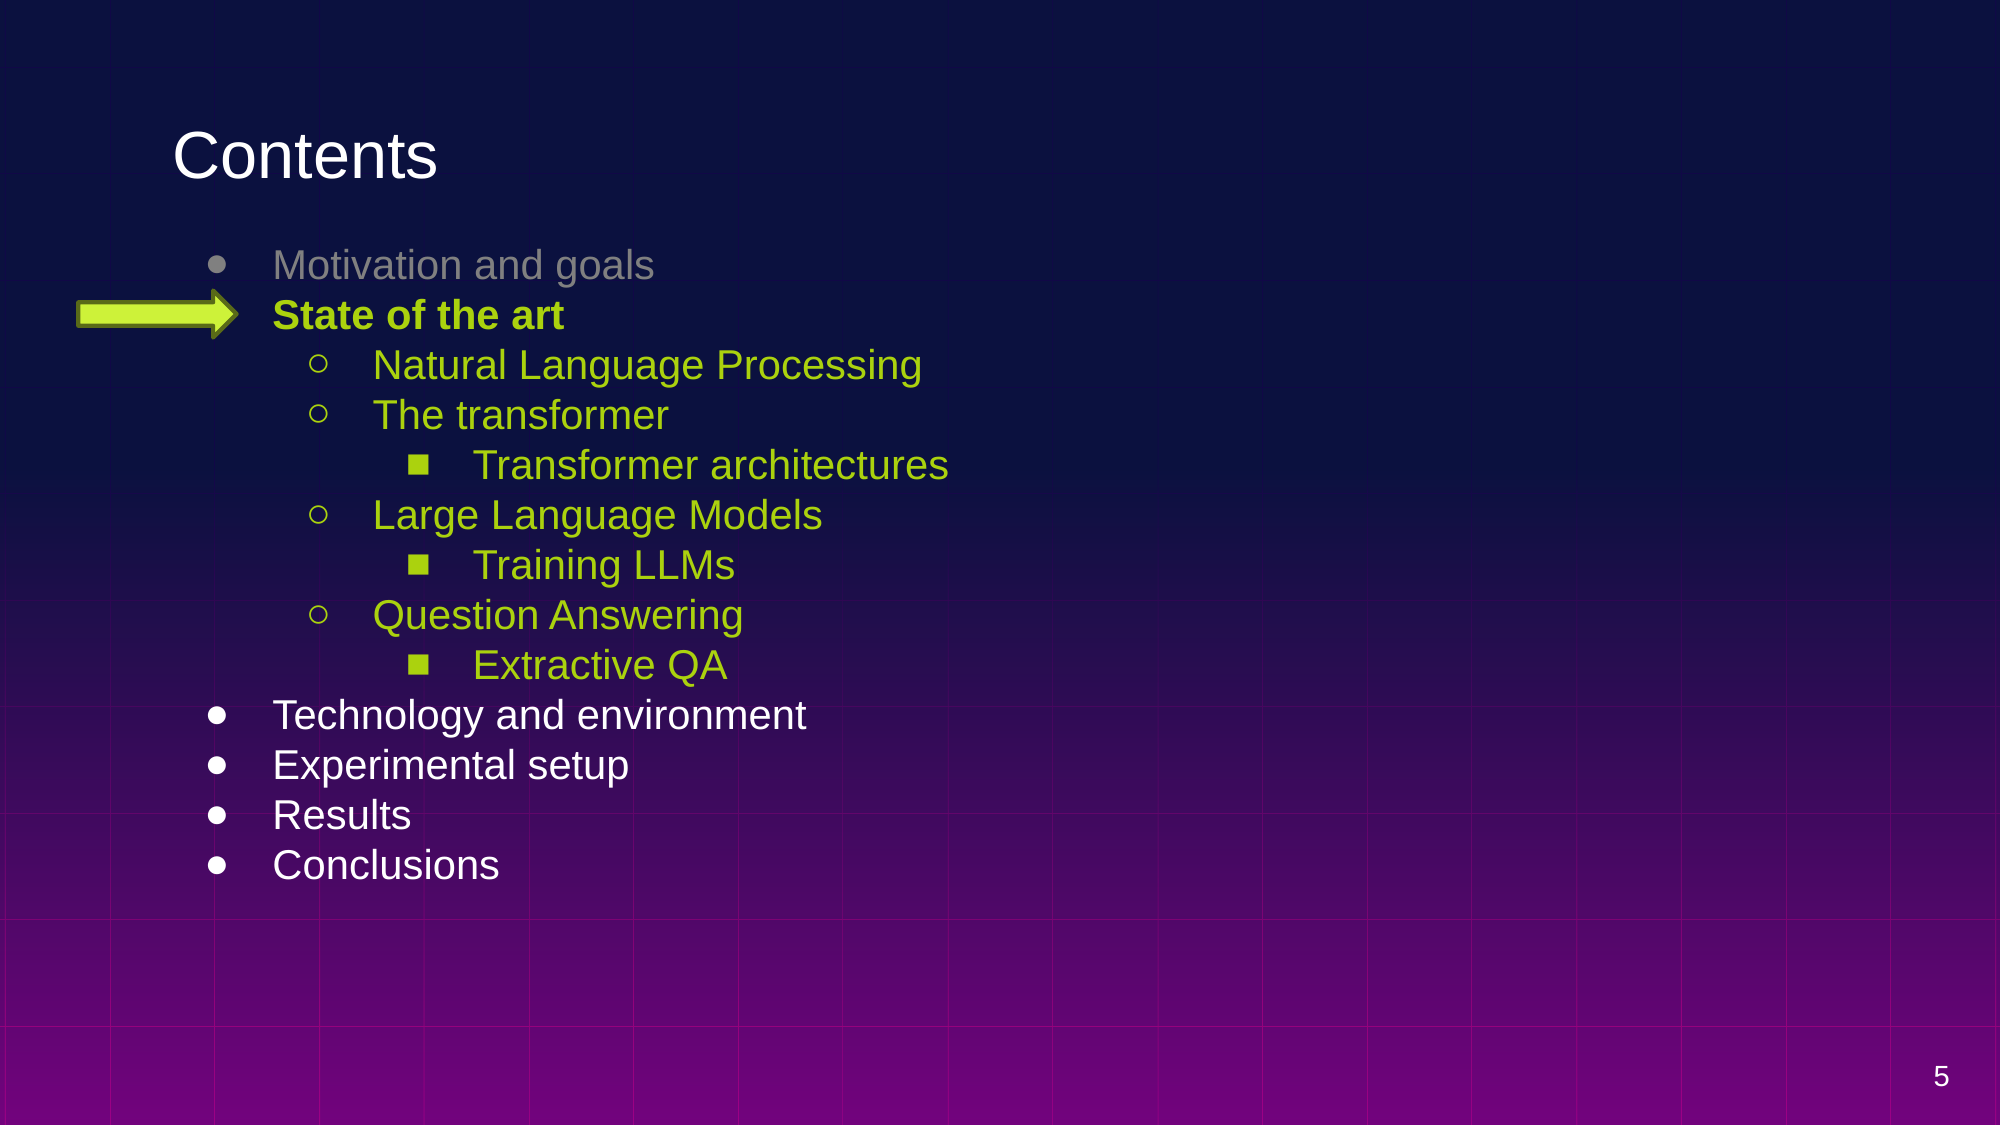

# Contents
Motivation and goals
State of the art
Natural Language Processing
The transformer
Transformer architectures
Large Language Models
Training LLMs
Question Answering
Extractive QA
Technology and environment
Experimental setup
Results
Conclusions

5